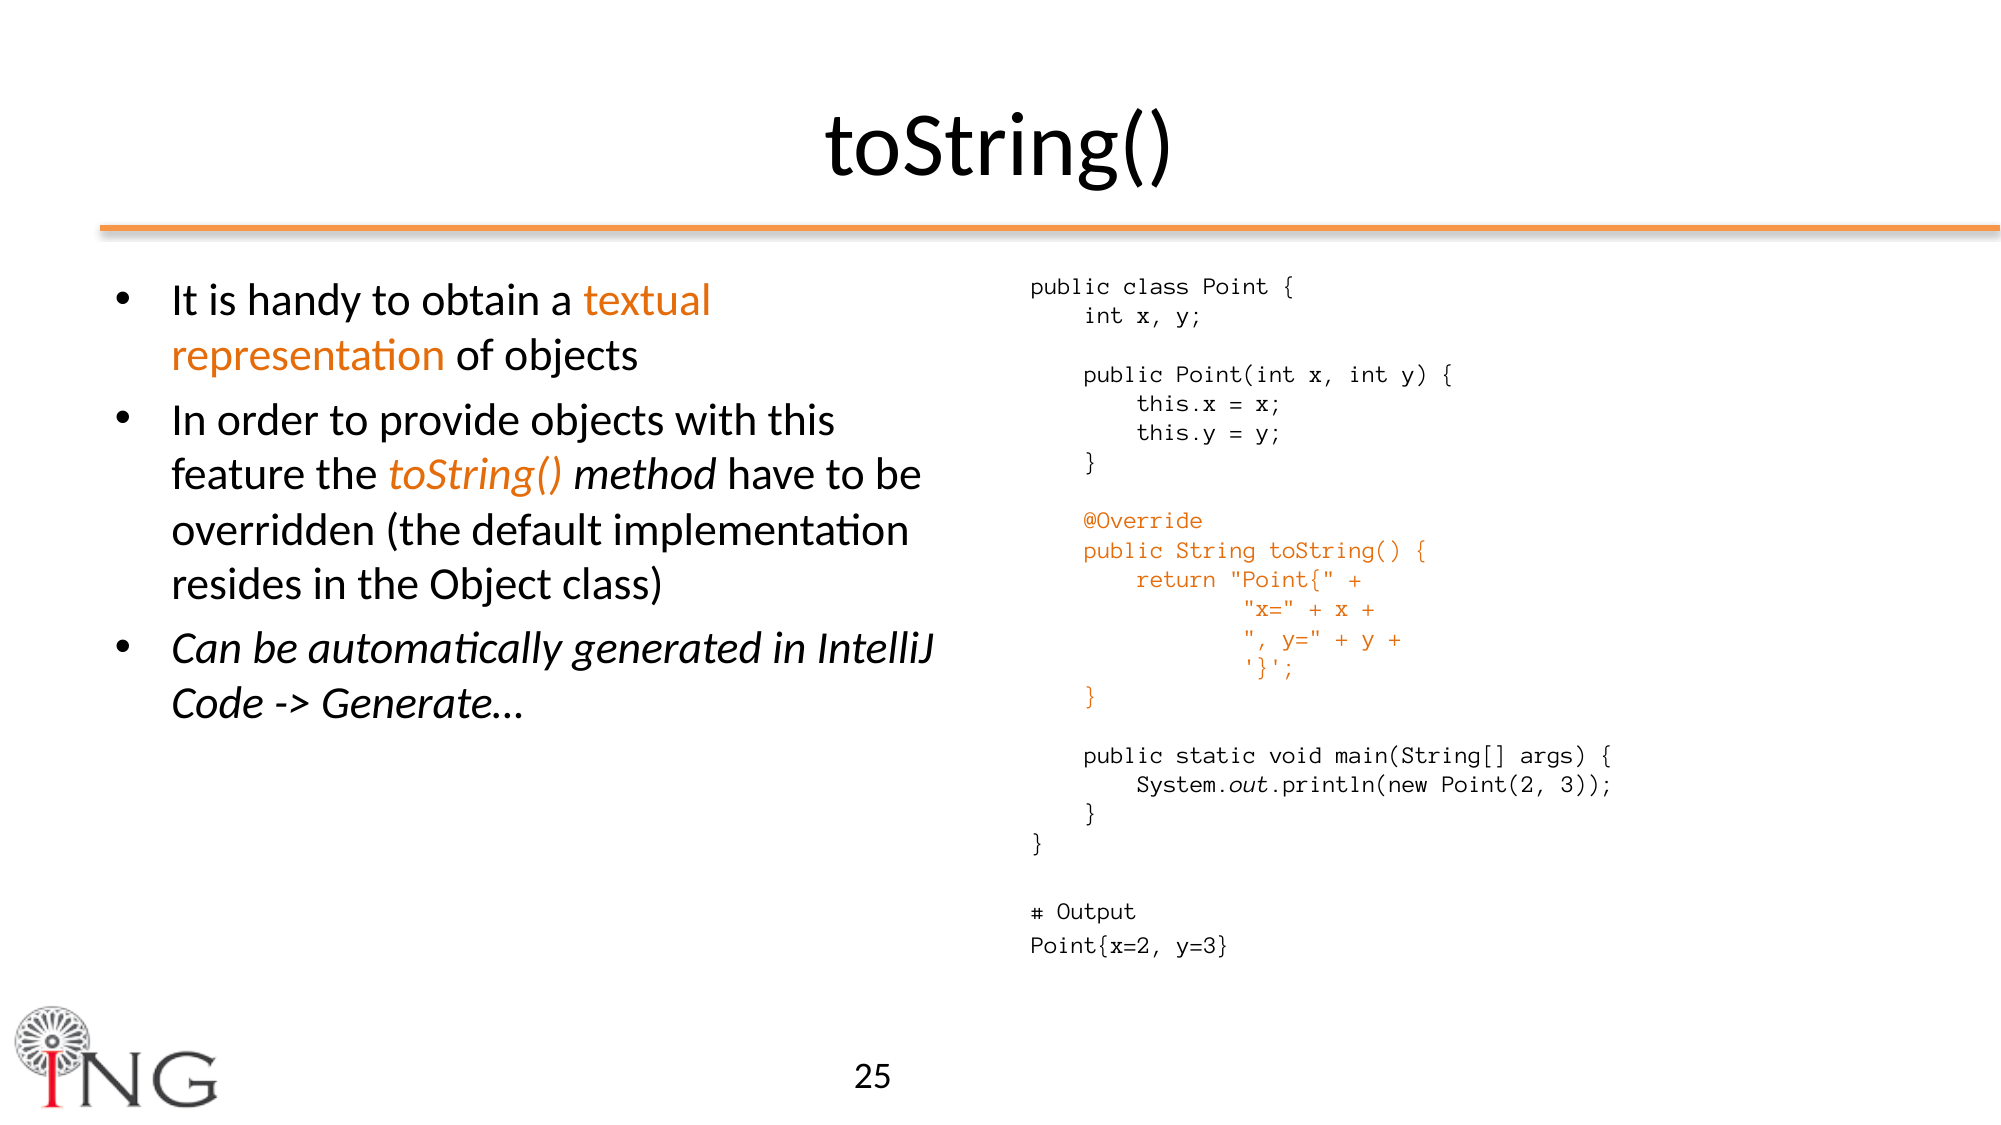

# toString()
It is handy to obtain a textual representation of objects
In order to provide objects with this feature the toString() method have to be overridden (the default implementation resides in the Object class)
Can be automatically generated in IntelliJ Code -> Generate…

public class Point {
    int x, y;
    public Point(int x, int y) {
        this.x = x;
        this.y = y;
    }
    @Override
    public String toString() {
        return "Point{" +
                "x=" + x +
                ", y=" + y +
                '}';
    }
    public static void main(String[] args) {
        System.out.println(new Point(2, 3));
    }
}

# Output
Point{x=2, y=3}

25